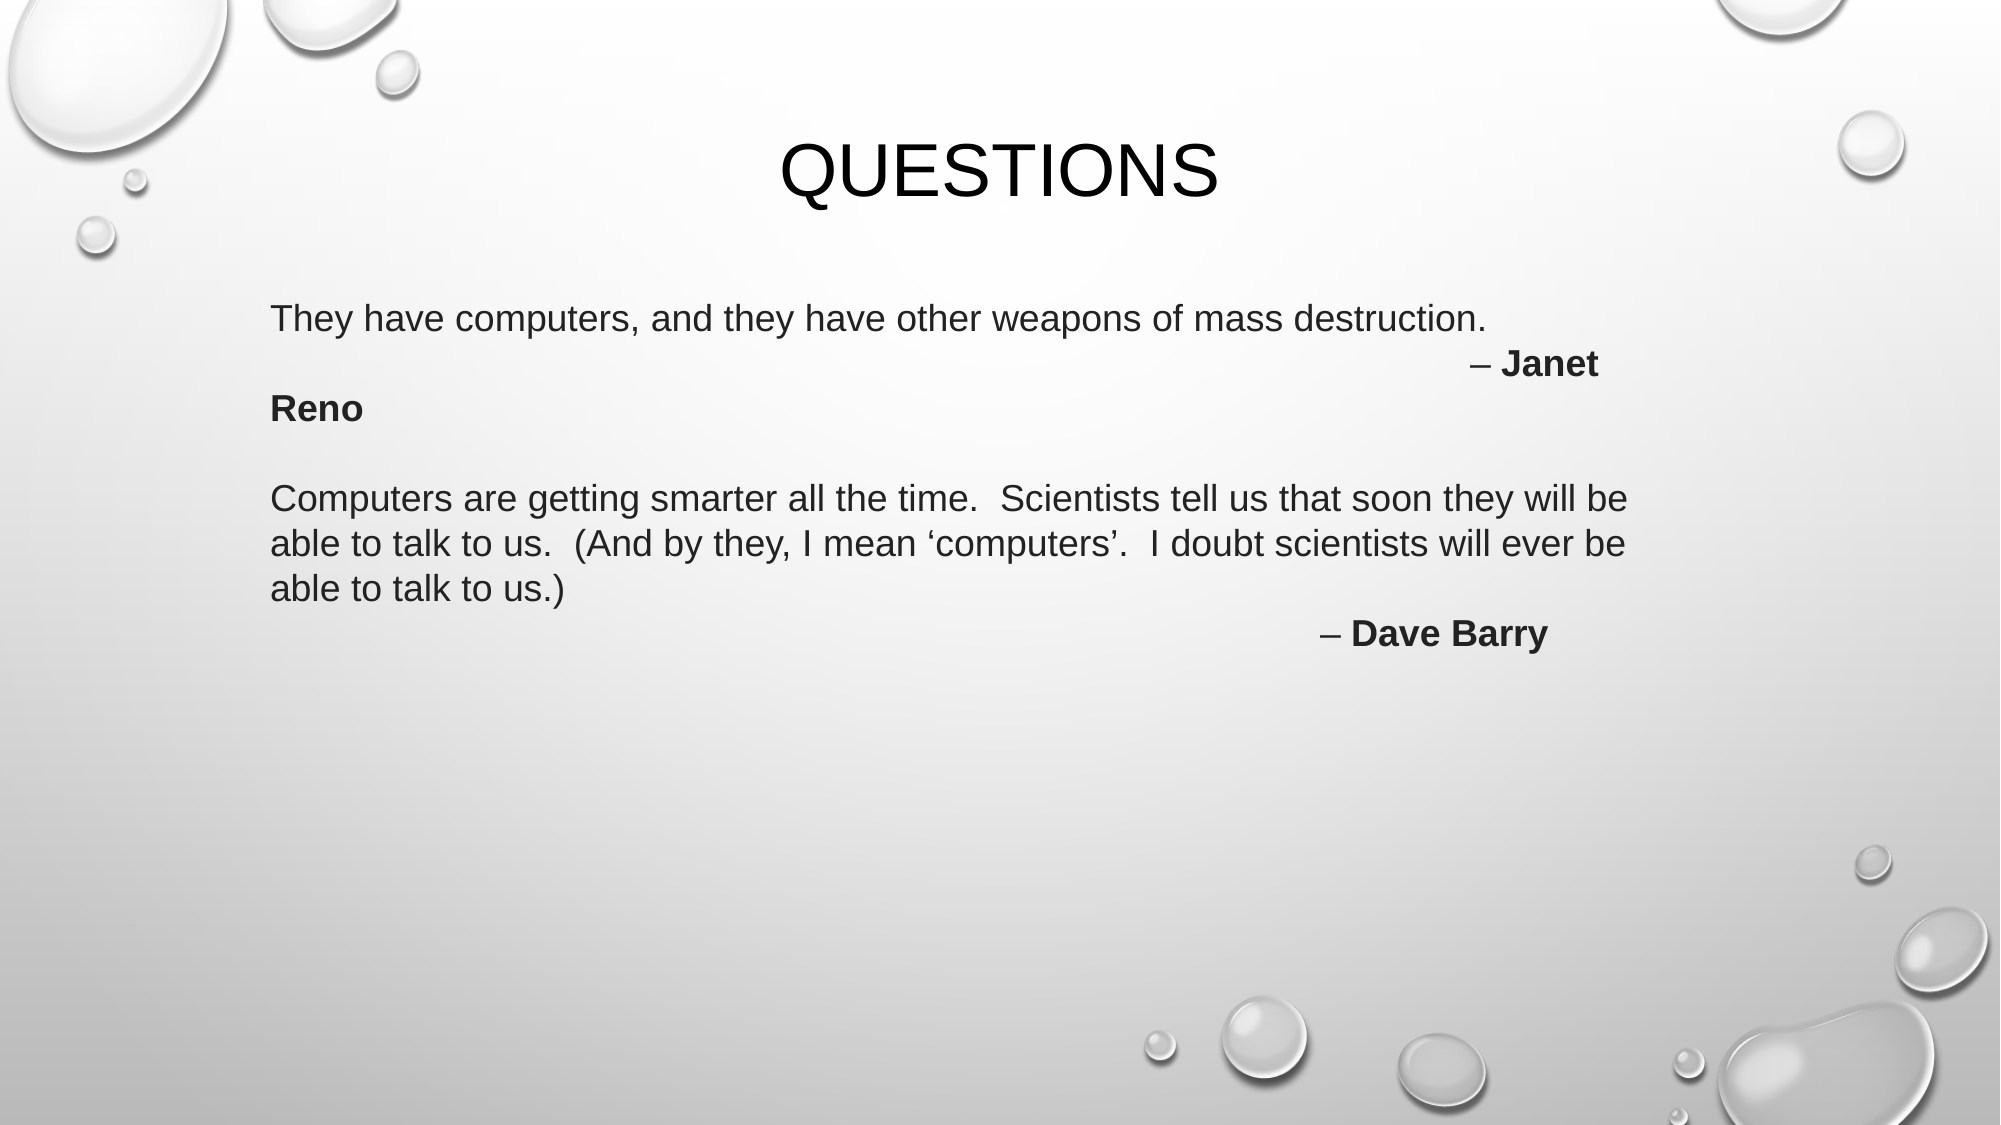

# Questions
They have computers, and they have other weapons of mass destruction.									– Janet Reno

Computers are getting smarter all the time.  Scientists tell us that soon they will be able to talk to us.  (And by they, I mean ‘computers’.  I doubt scientists will ever be able to talk to us.)
							– Dave Barry